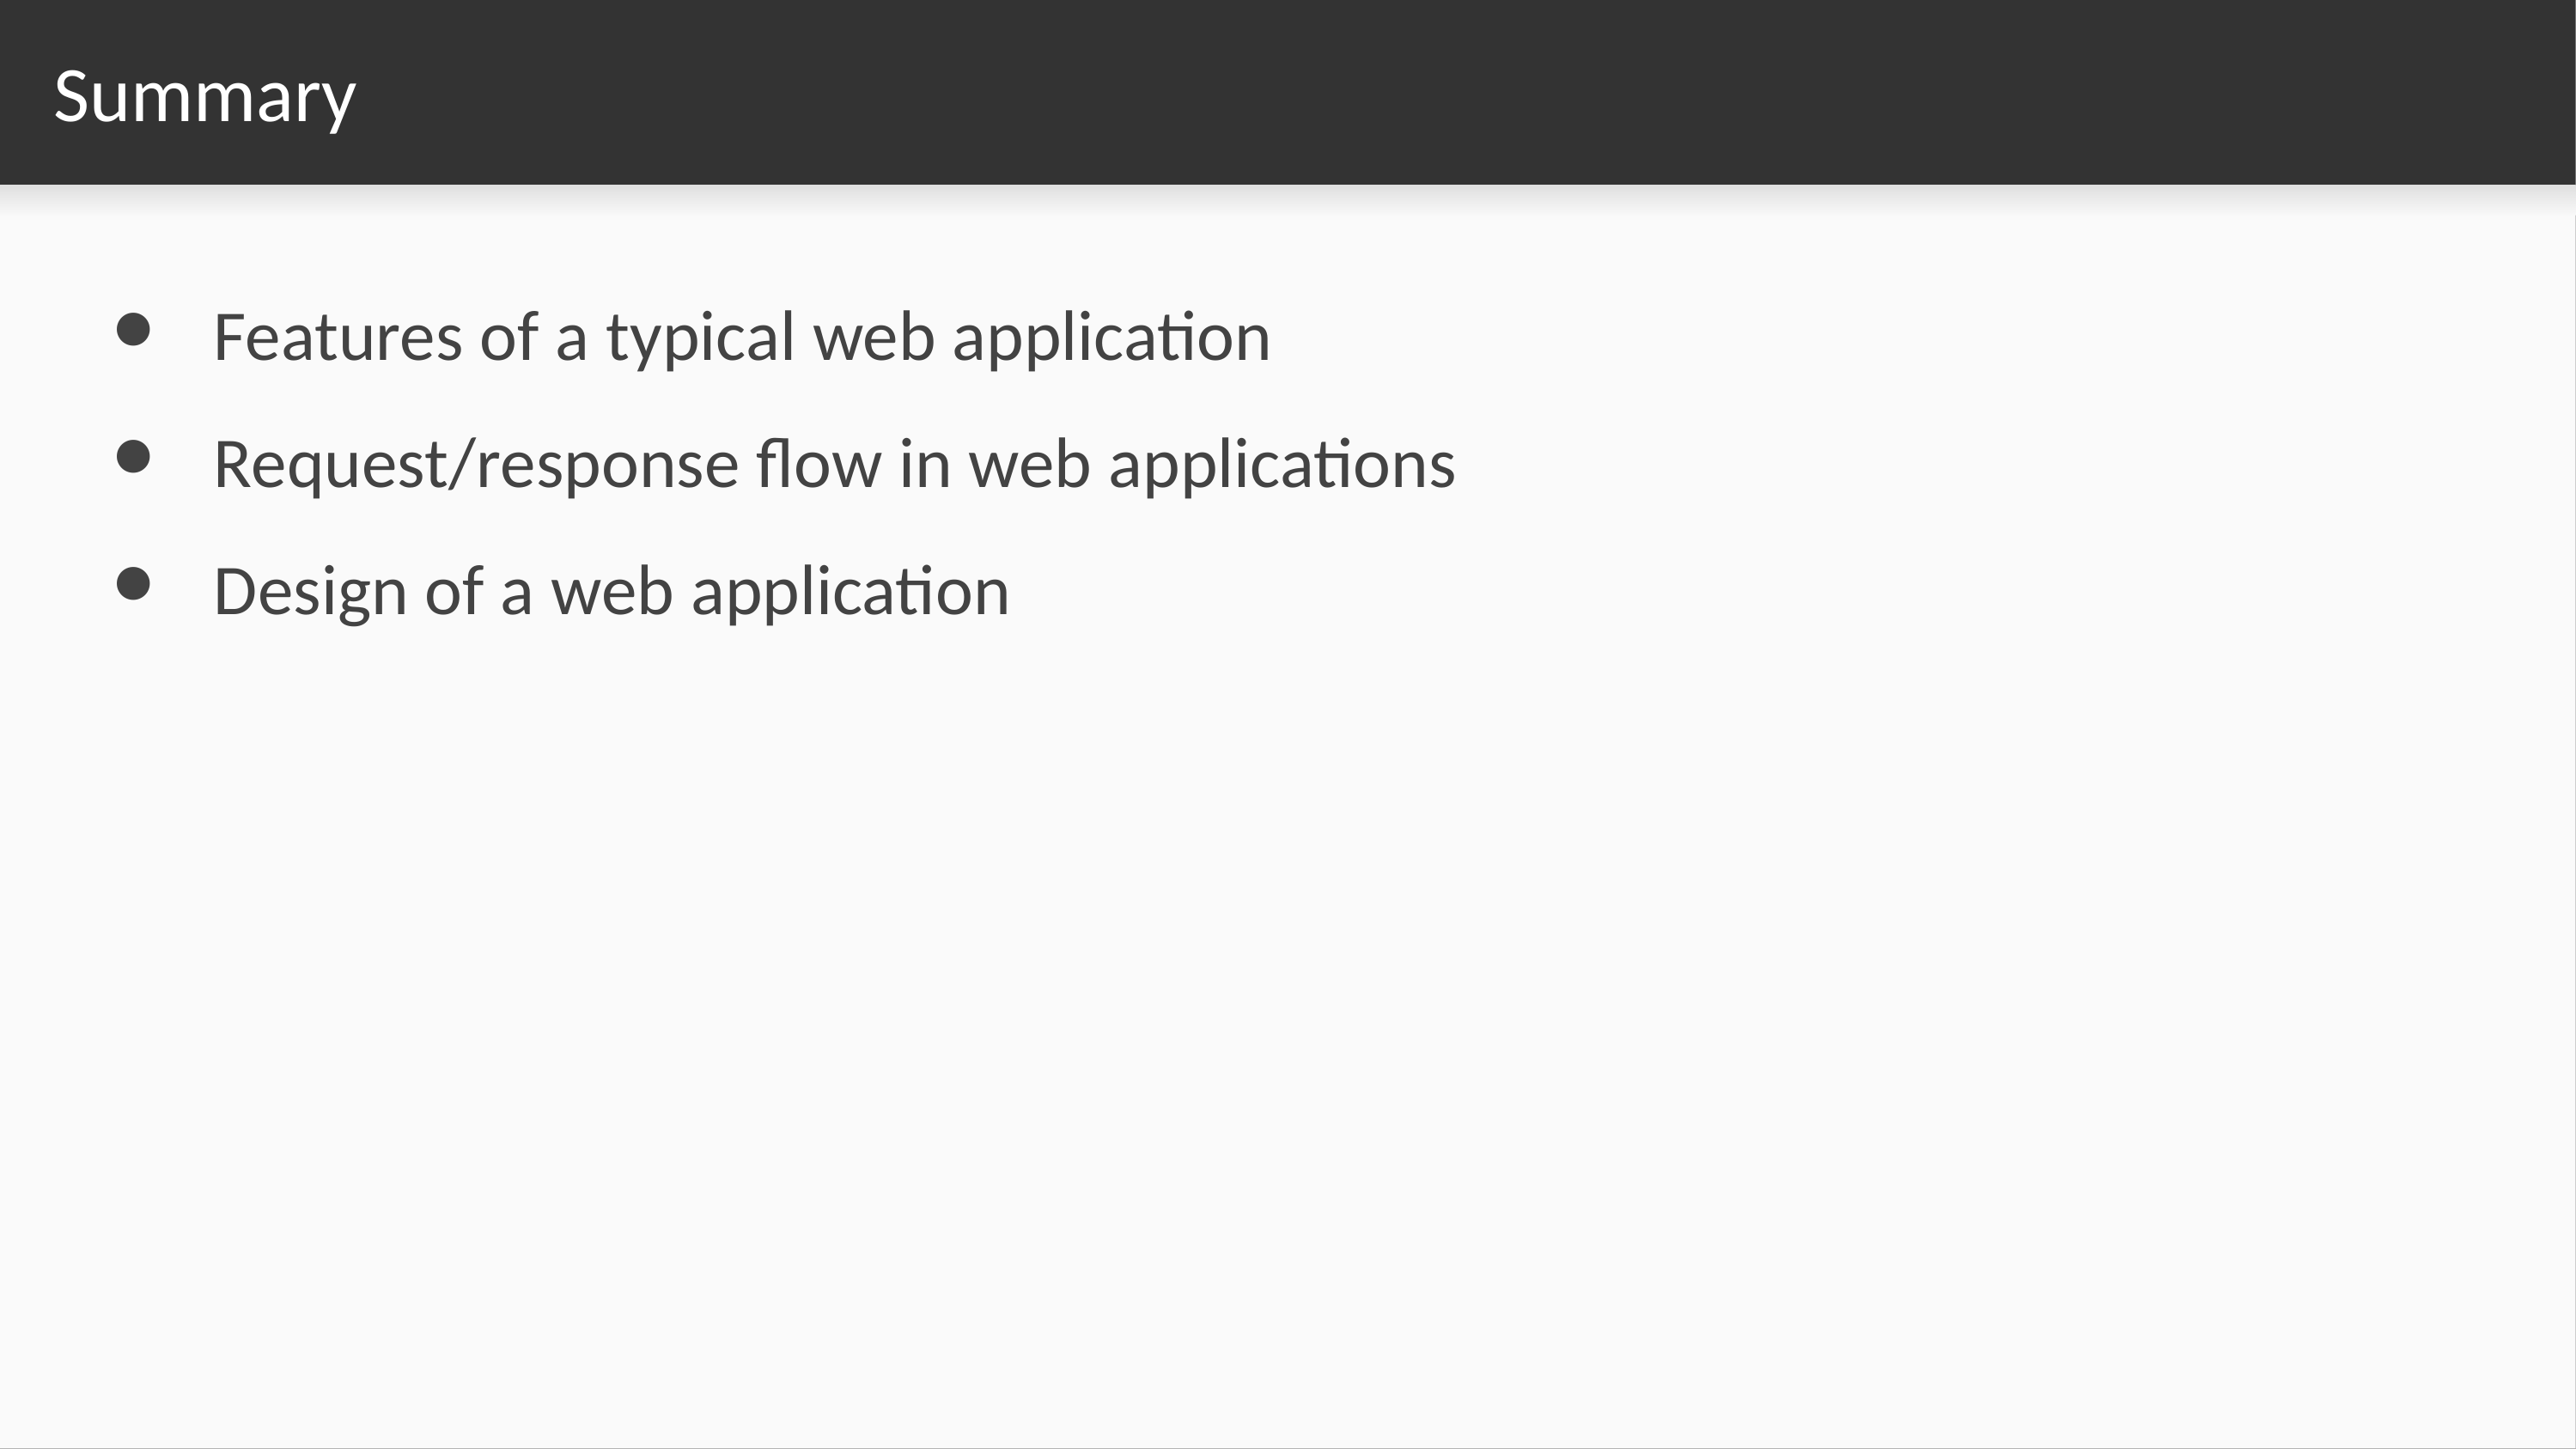

# Summary
Features of a typical web application
Request/response flow in web applications
Design of a web application